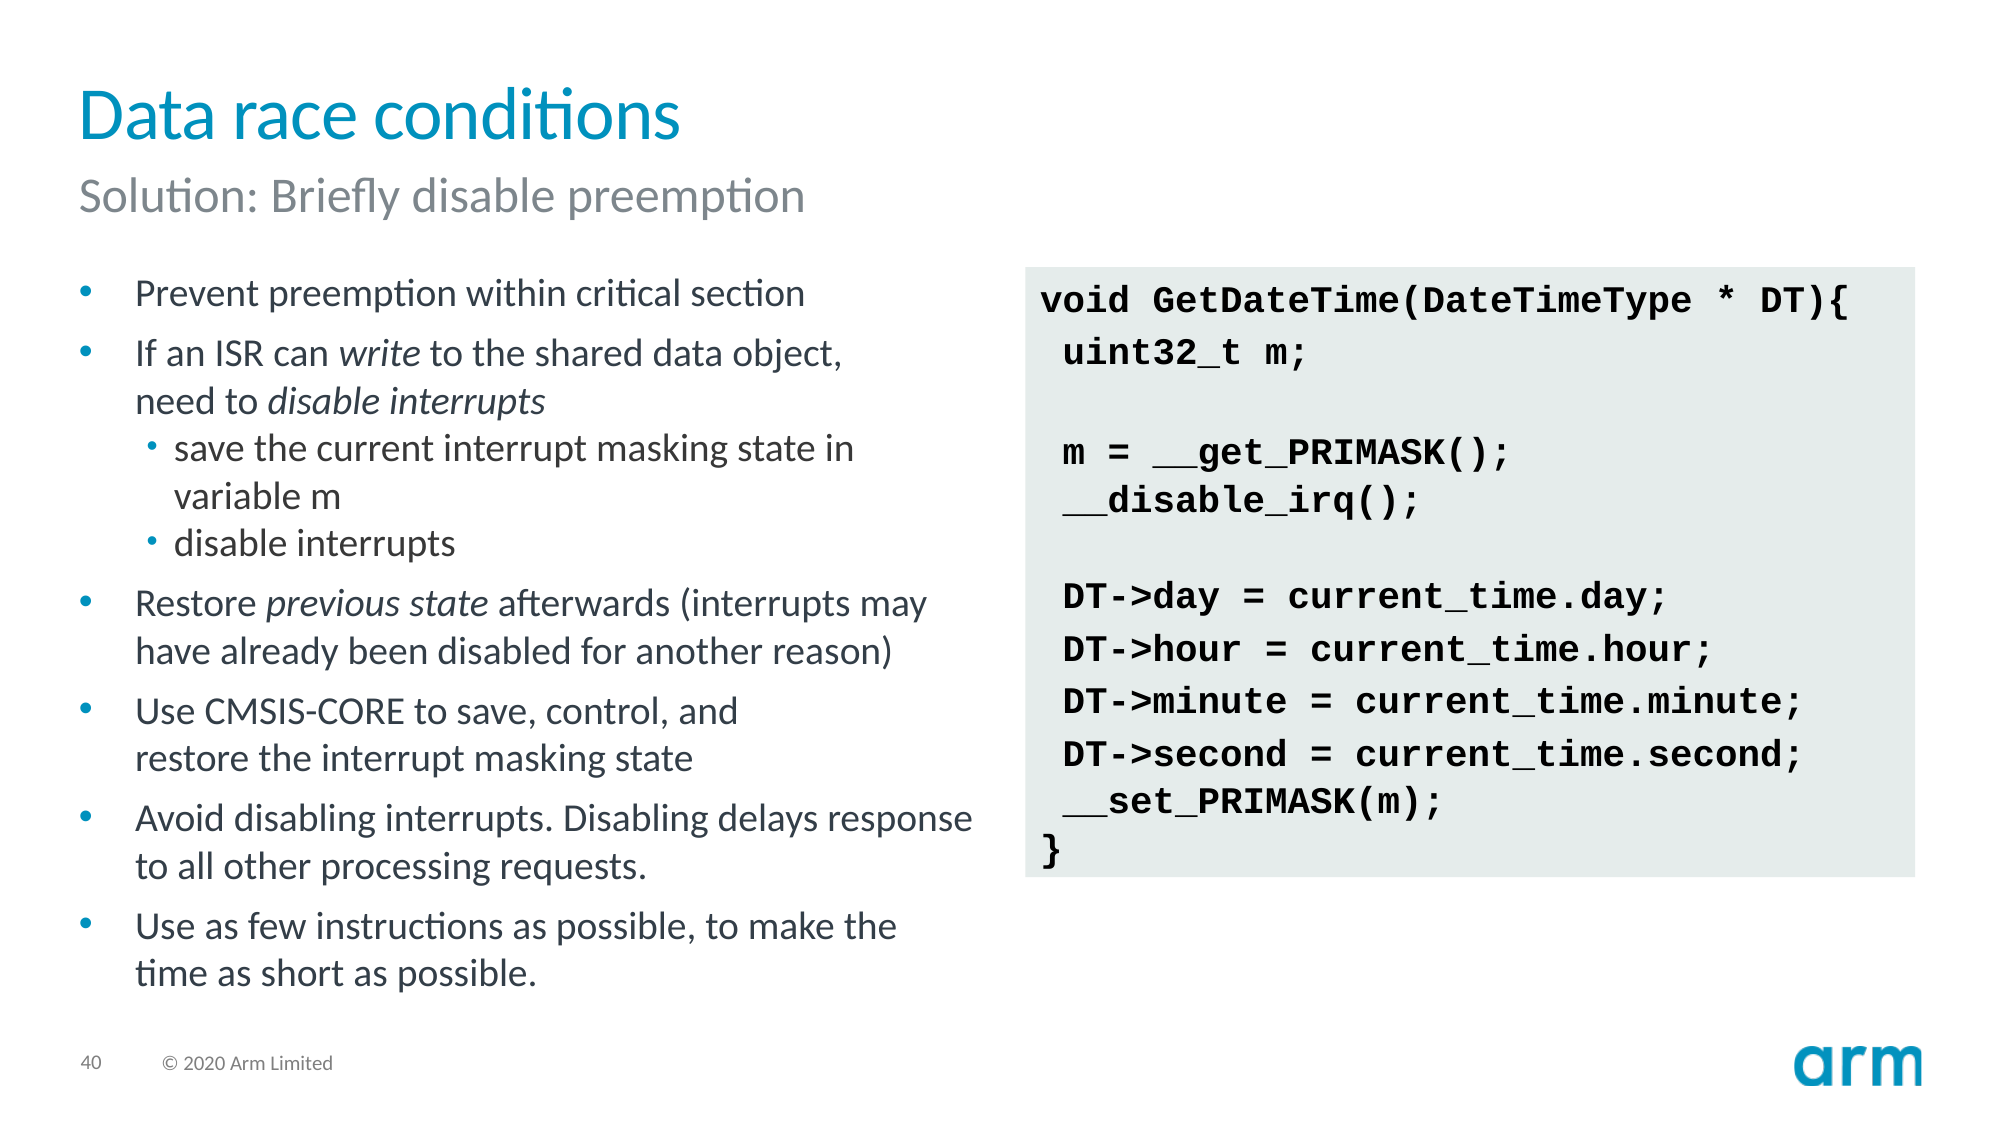

# Data race conditions
Solution: Briefly disable preemption
Prevent preemption within critical section
If an ISR can write to the shared data object,
need to disable interrupts
save the current interrupt masking state in variable m
disable interrupts
Restore previous state afterwards (interrupts may have already been disabled for another reason)
Use CMSIS-CORE to save, control, and
restore the interrupt masking state
Avoid disabling interrupts. Disabling delays response to all other processing requests.
Use as few instructions as possible, to make the time as short as possible.
void GetDateTime(DateTimeType * DT){
 uint32_t m;

 m = __get_PRIMASK();
 __disable_irq();

 DT->day = current_time.day;
 DT->hour = current_time.hour;
 DT->minute = current_time.minute;
 DT->second = current_time.second;
 __set_PRIMASK(m);
}